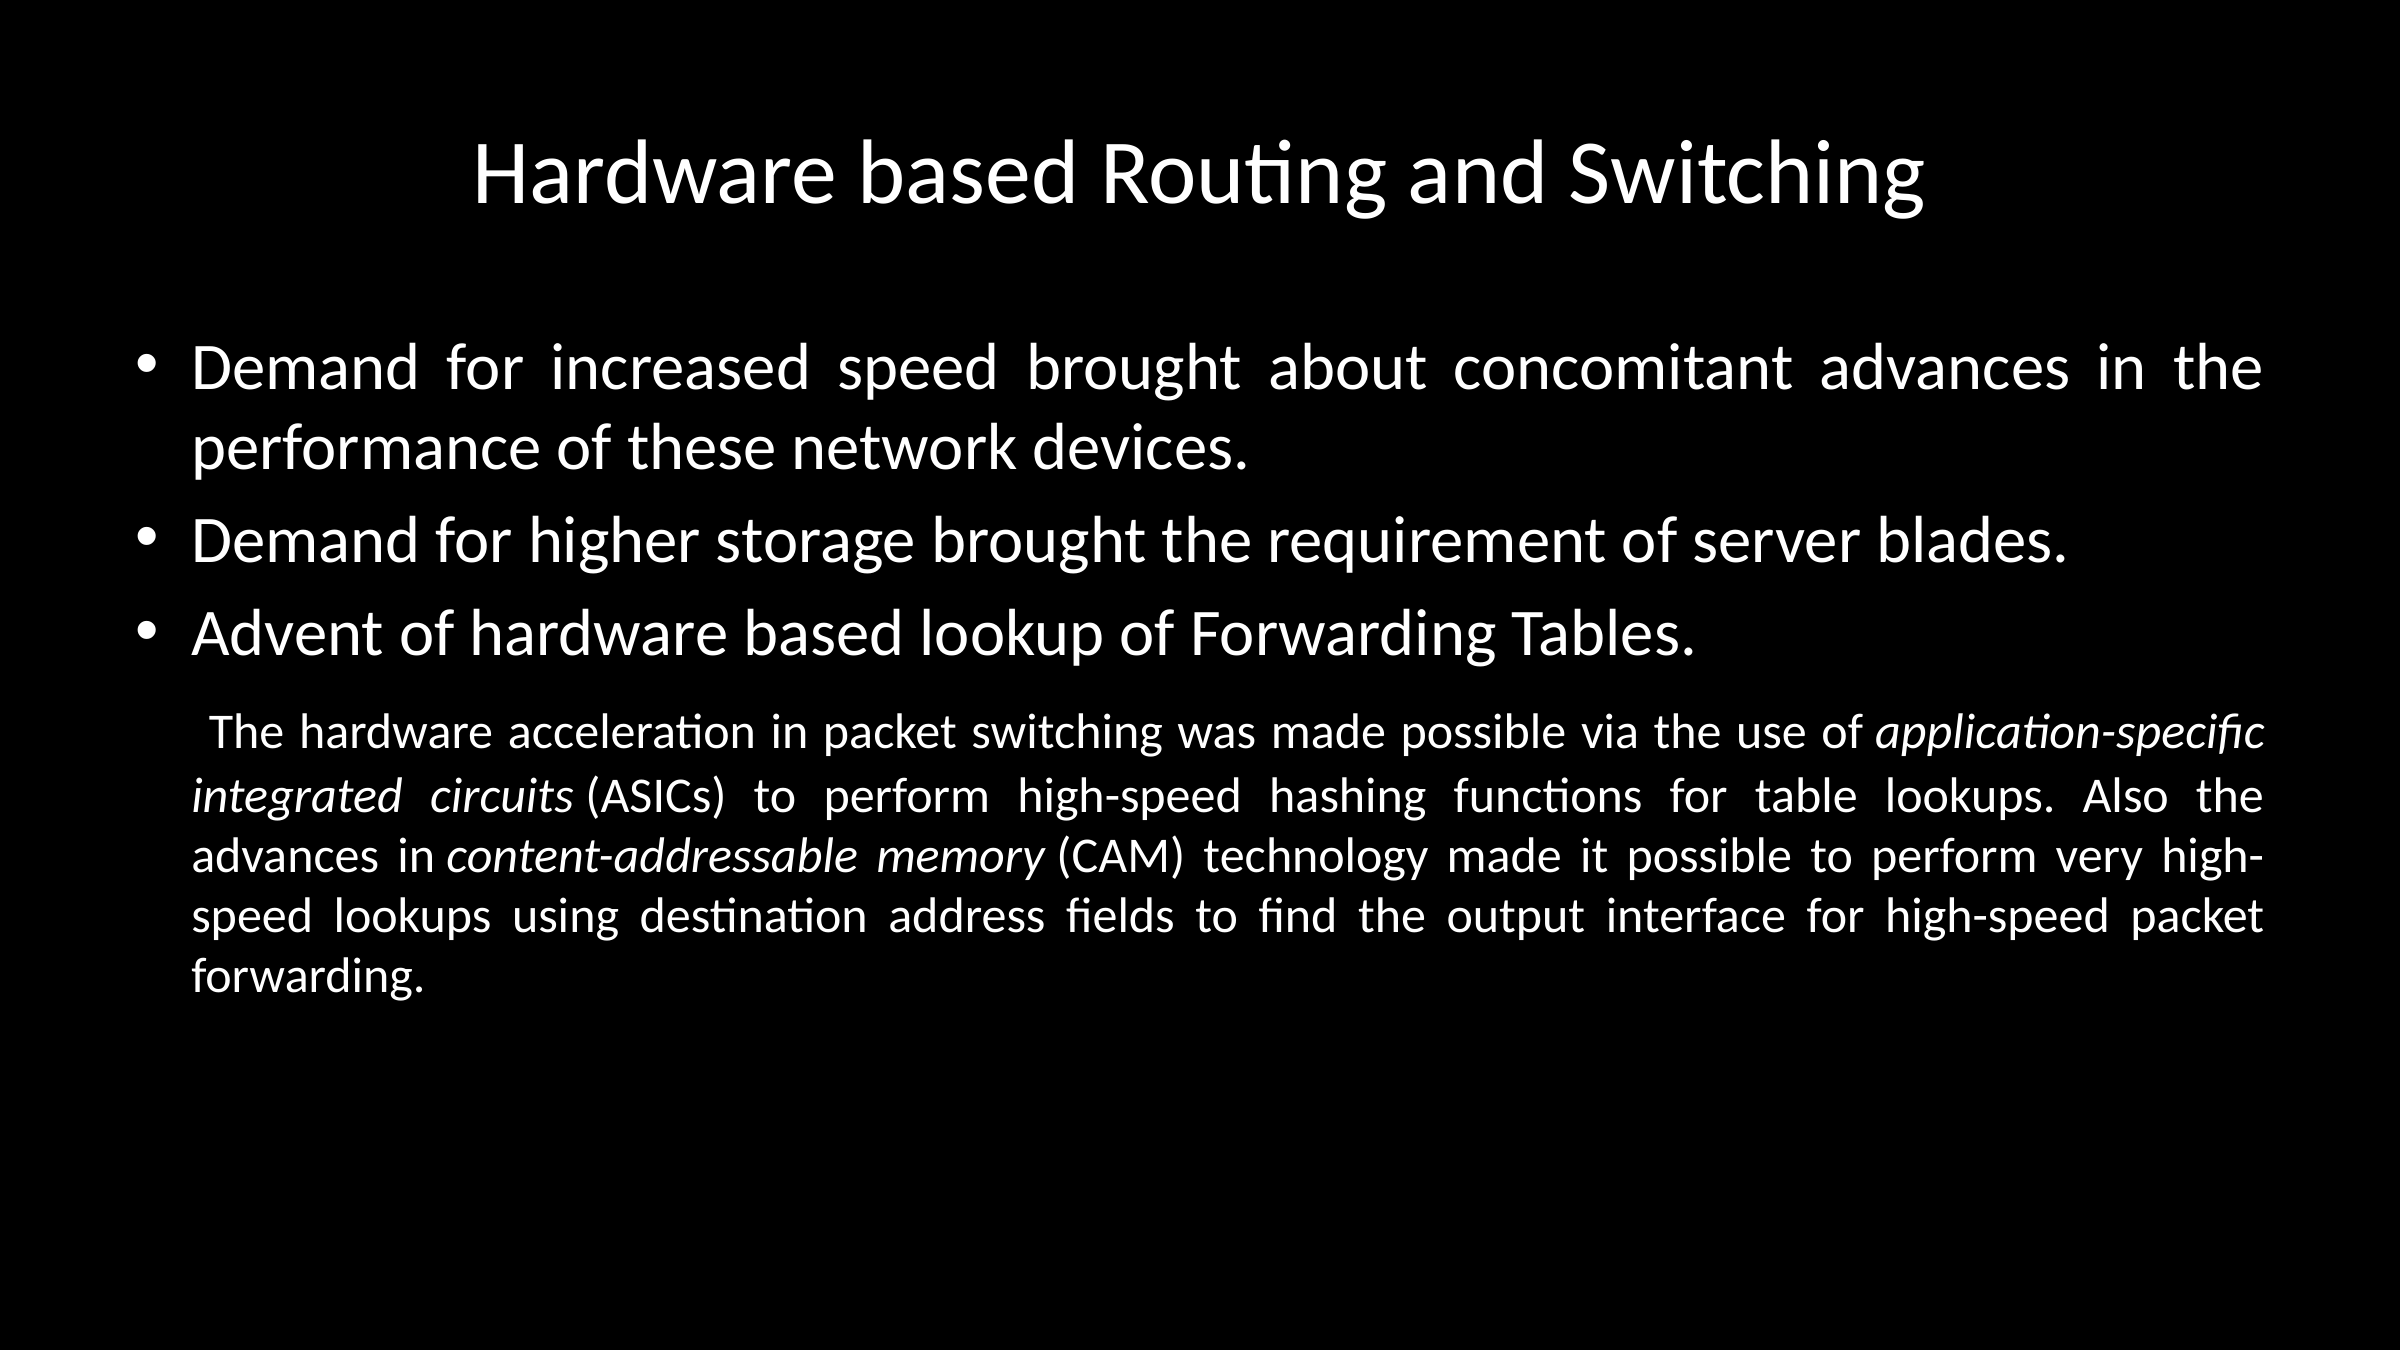

# Hardware based Routing and Switching
Demand for increased speed brought about concomitant advances in the performance of these network devices.
Demand for higher storage brought the requirement of server blades.
Advent of hardware based lookup of Forwarding Tables.
    The hardware acceleration in packet switching was made possible via the use of application-specific integrated circuits (ASICs) to perform high-speed hashing functions for table lookups. Also the advances in content-addressable memory (CAM) technology made it possible to perform very high-speed lookups using destination address fields to find the output interface for high-speed packet forwarding.